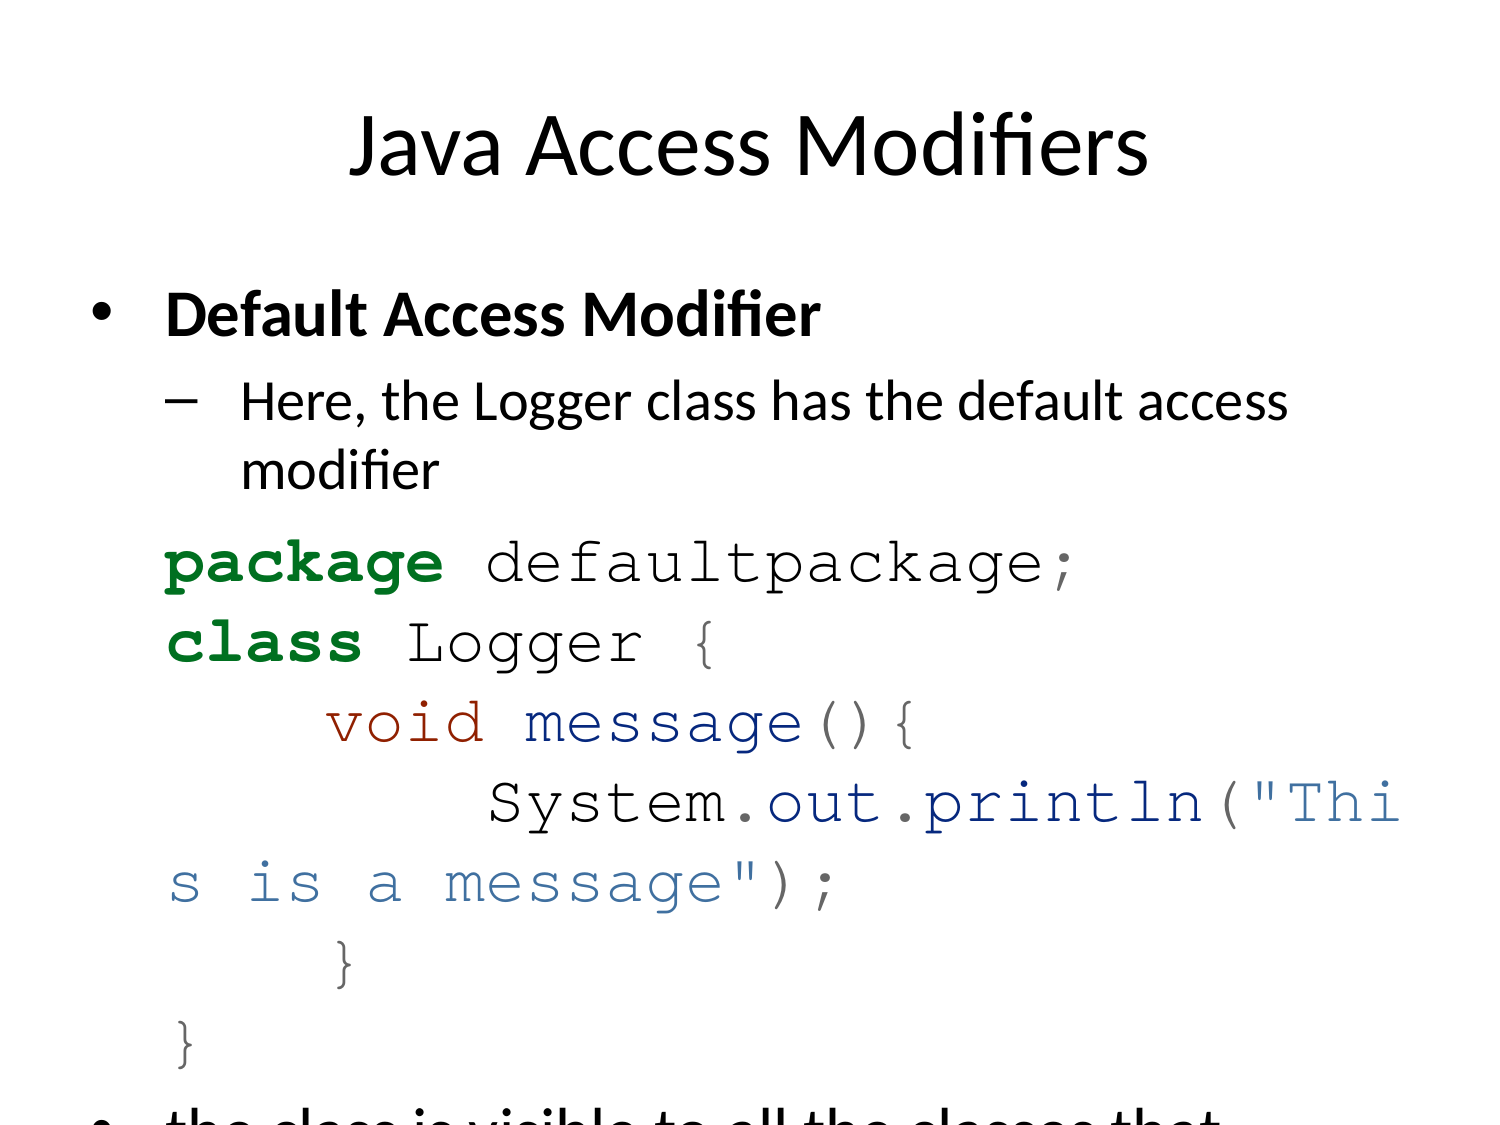

# Java Access Modifiers
Default Access Modifier
Here, the Logger class has the default access modifier
package defaultpackage;
class Logger {
    void message(){
        System.out.println("This is a message");
    }
}
the class is visible to all the classes that belong to the defaultPackage package
However, if we try to use the Logger class in another class outside of defaultPackage, we will get a compilation error.